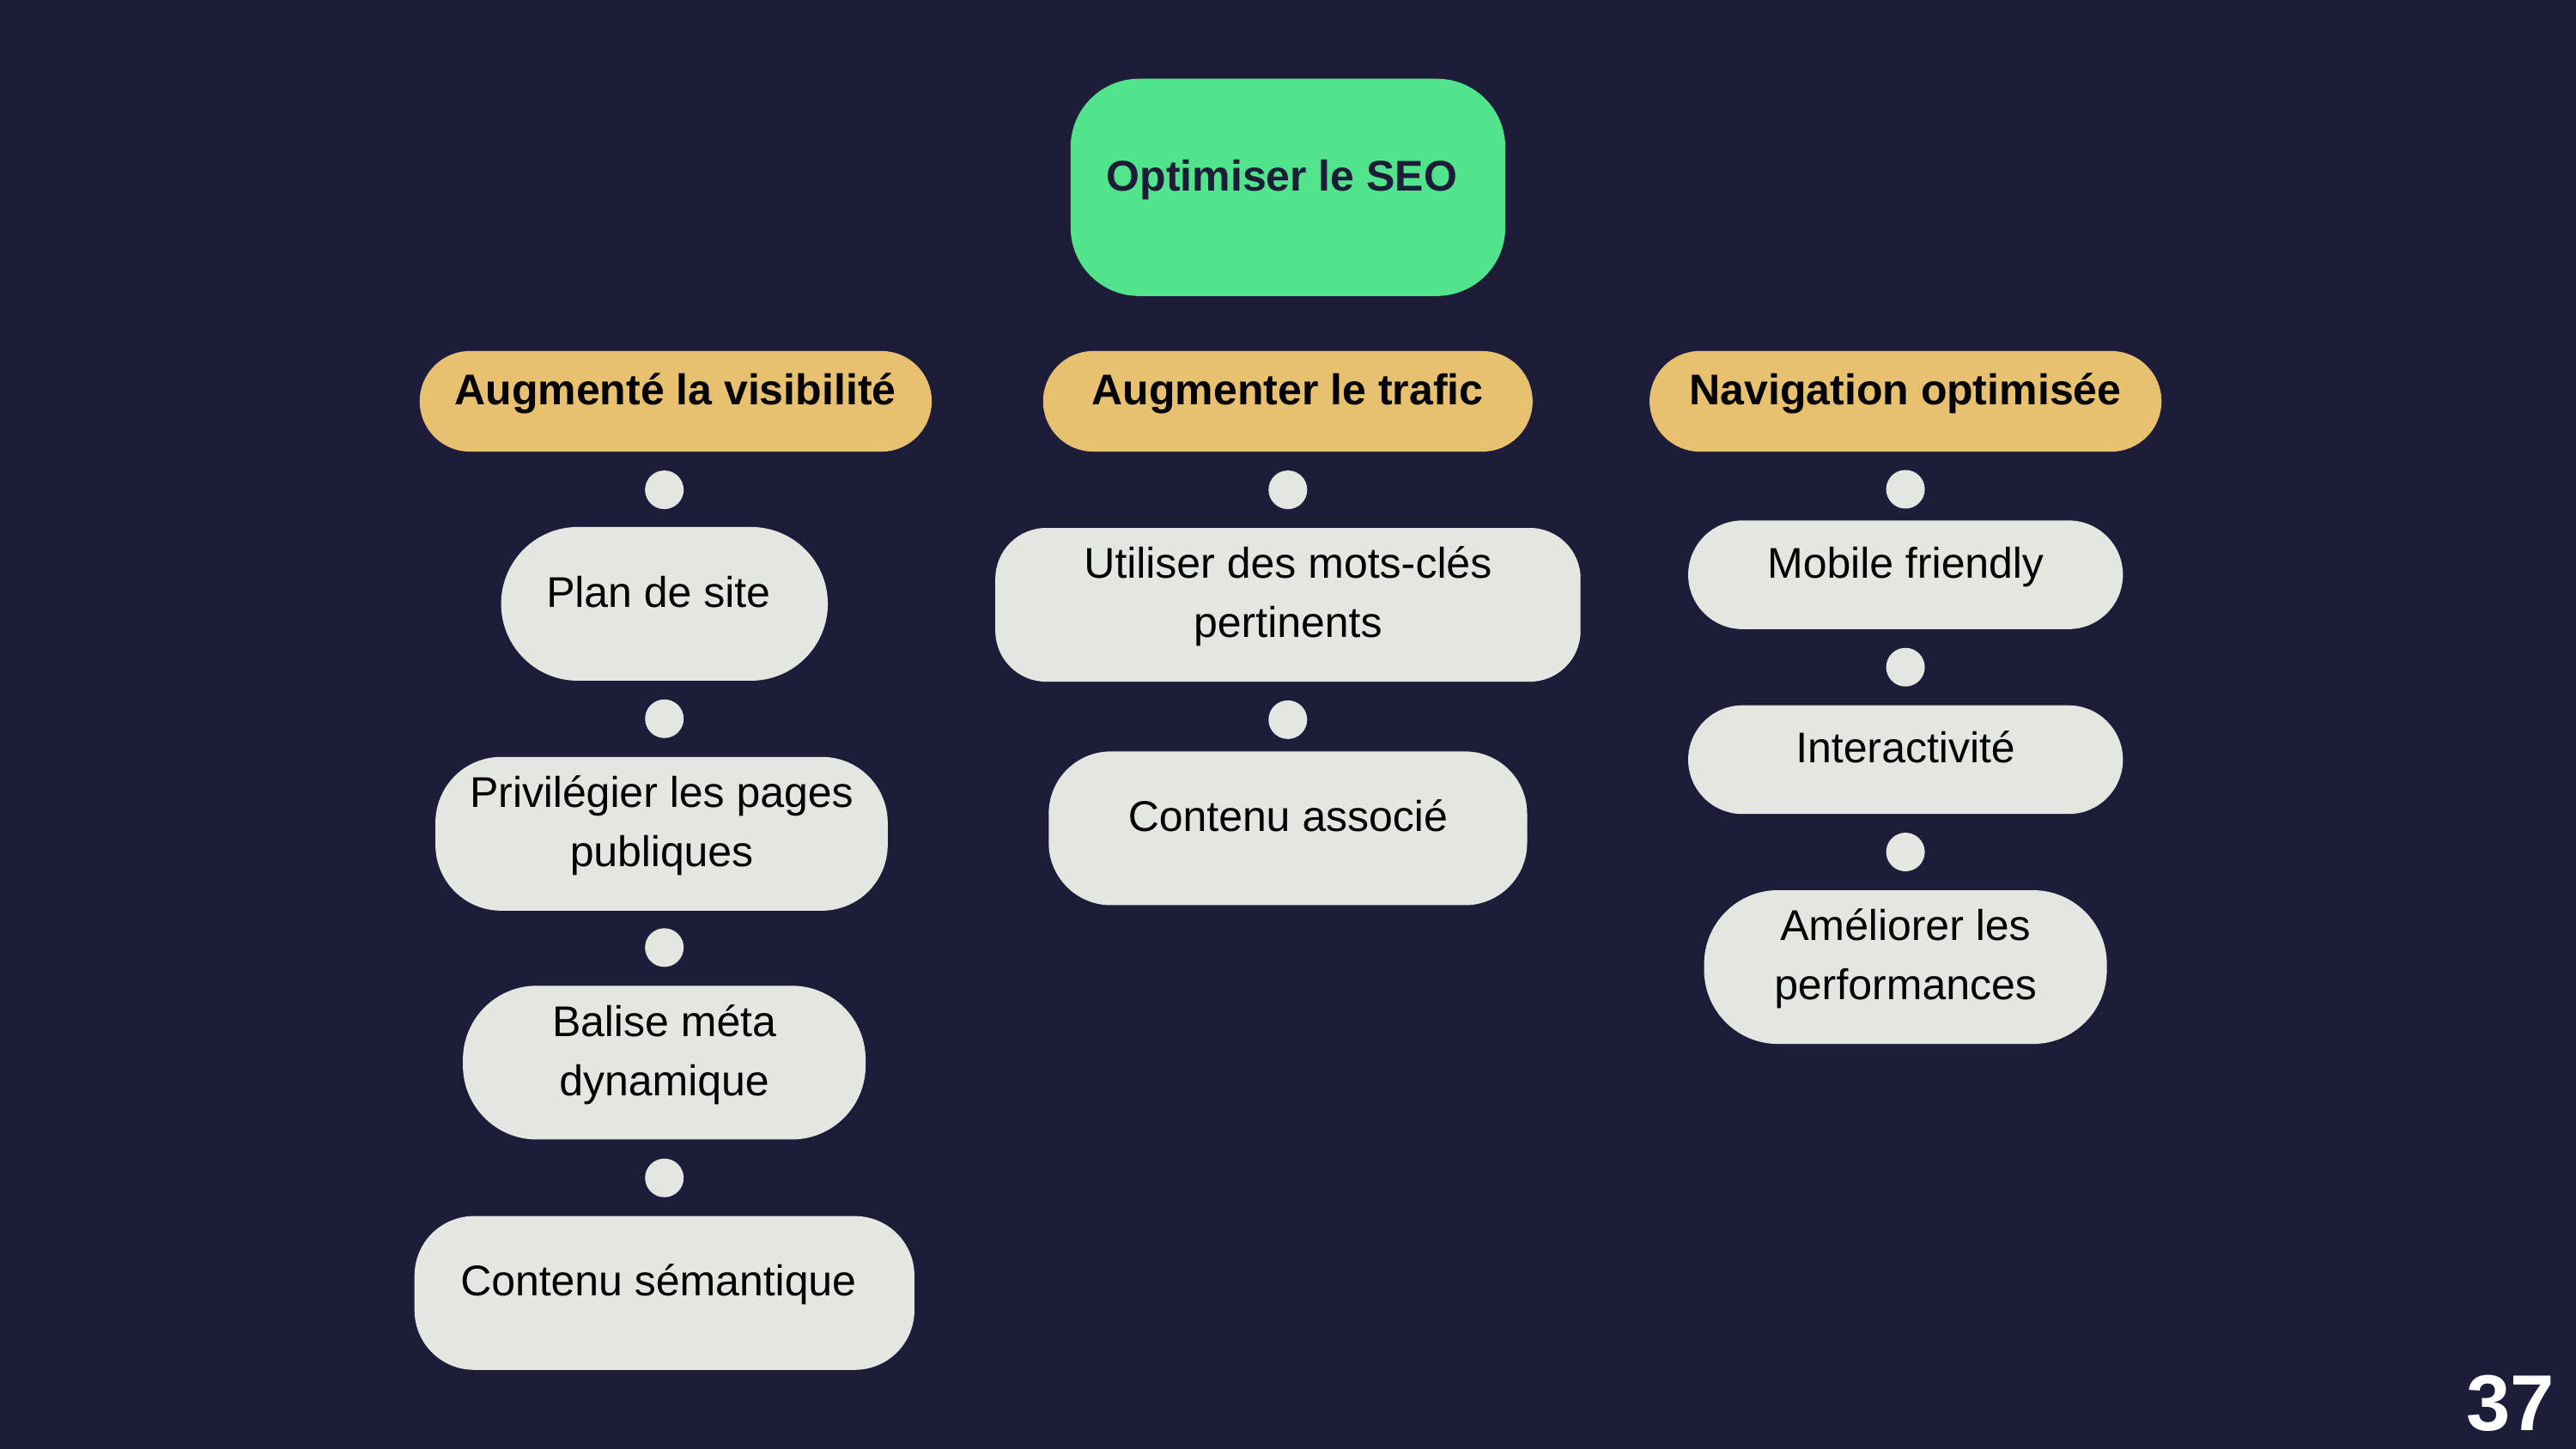

Optimiser le SEO

Augmenté la visibilité

Augmenter le trafic

Navigation optimisée

Mobile friendly

Plan de site

Utiliser des mots-clés pertinents

Interactivité

Contenu associé

Privilégier les pages publiques

Améliorer les performances

Balise méta dynamique

Contenu sémantique
37